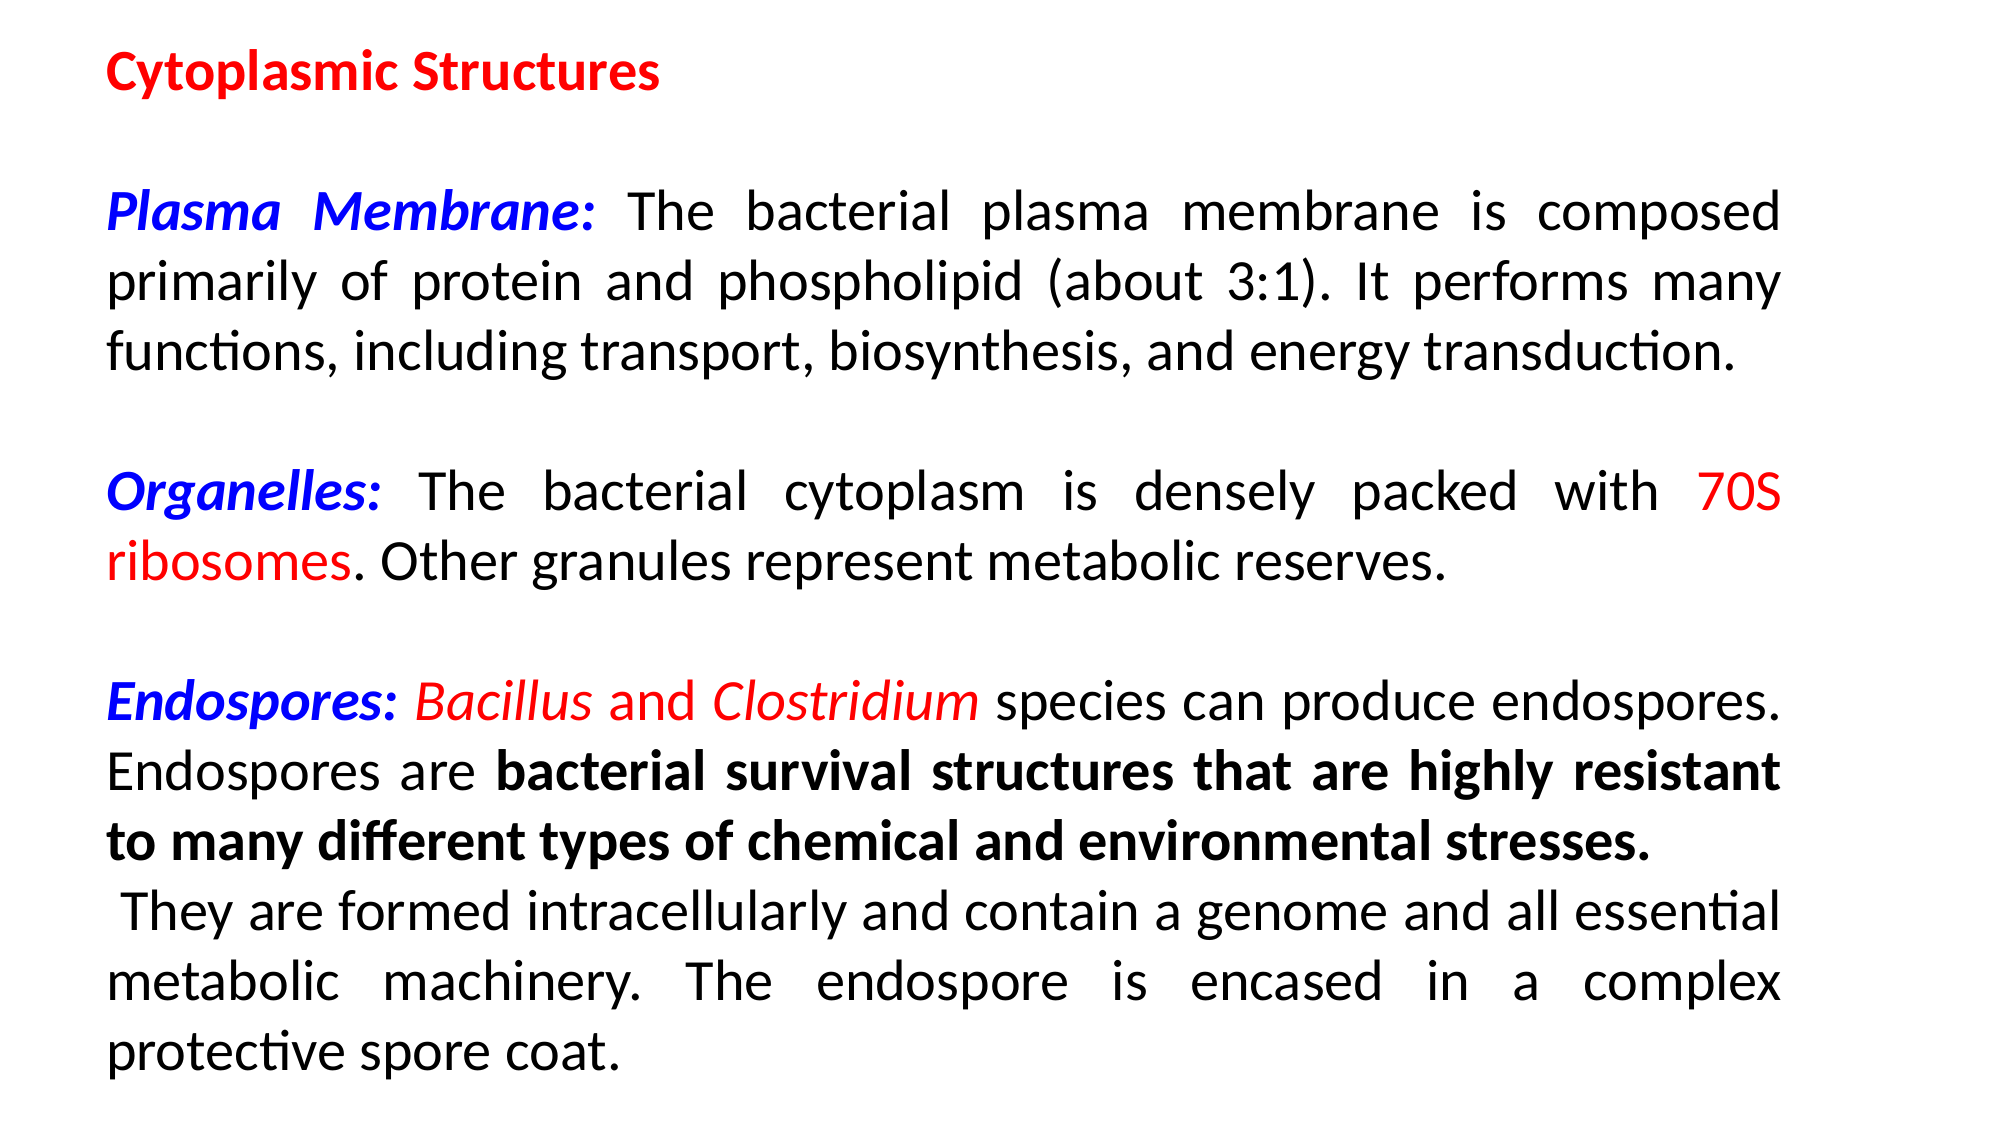

Cytoplasmic Structures

Plasma Membrane: The bacterial plasma membrane is composed primarily of protein and phospholipid (about 3:1). It performs many functions, including transport, biosynthesis, and energy transduction.

Organelles: The bacterial cytoplasm is densely packed with 70S ribosomes. Other granules represent metabolic reserves.

Endospores: Bacillus and Clostridium species can produce endospores. Endospores are bacterial survival structures that are highly resistant to many different types of chemical and environmental stresses.
 They are formed intracellularly and contain a genome and all essential metabolic machinery. The endospore is encased in a complex protective spore coat.